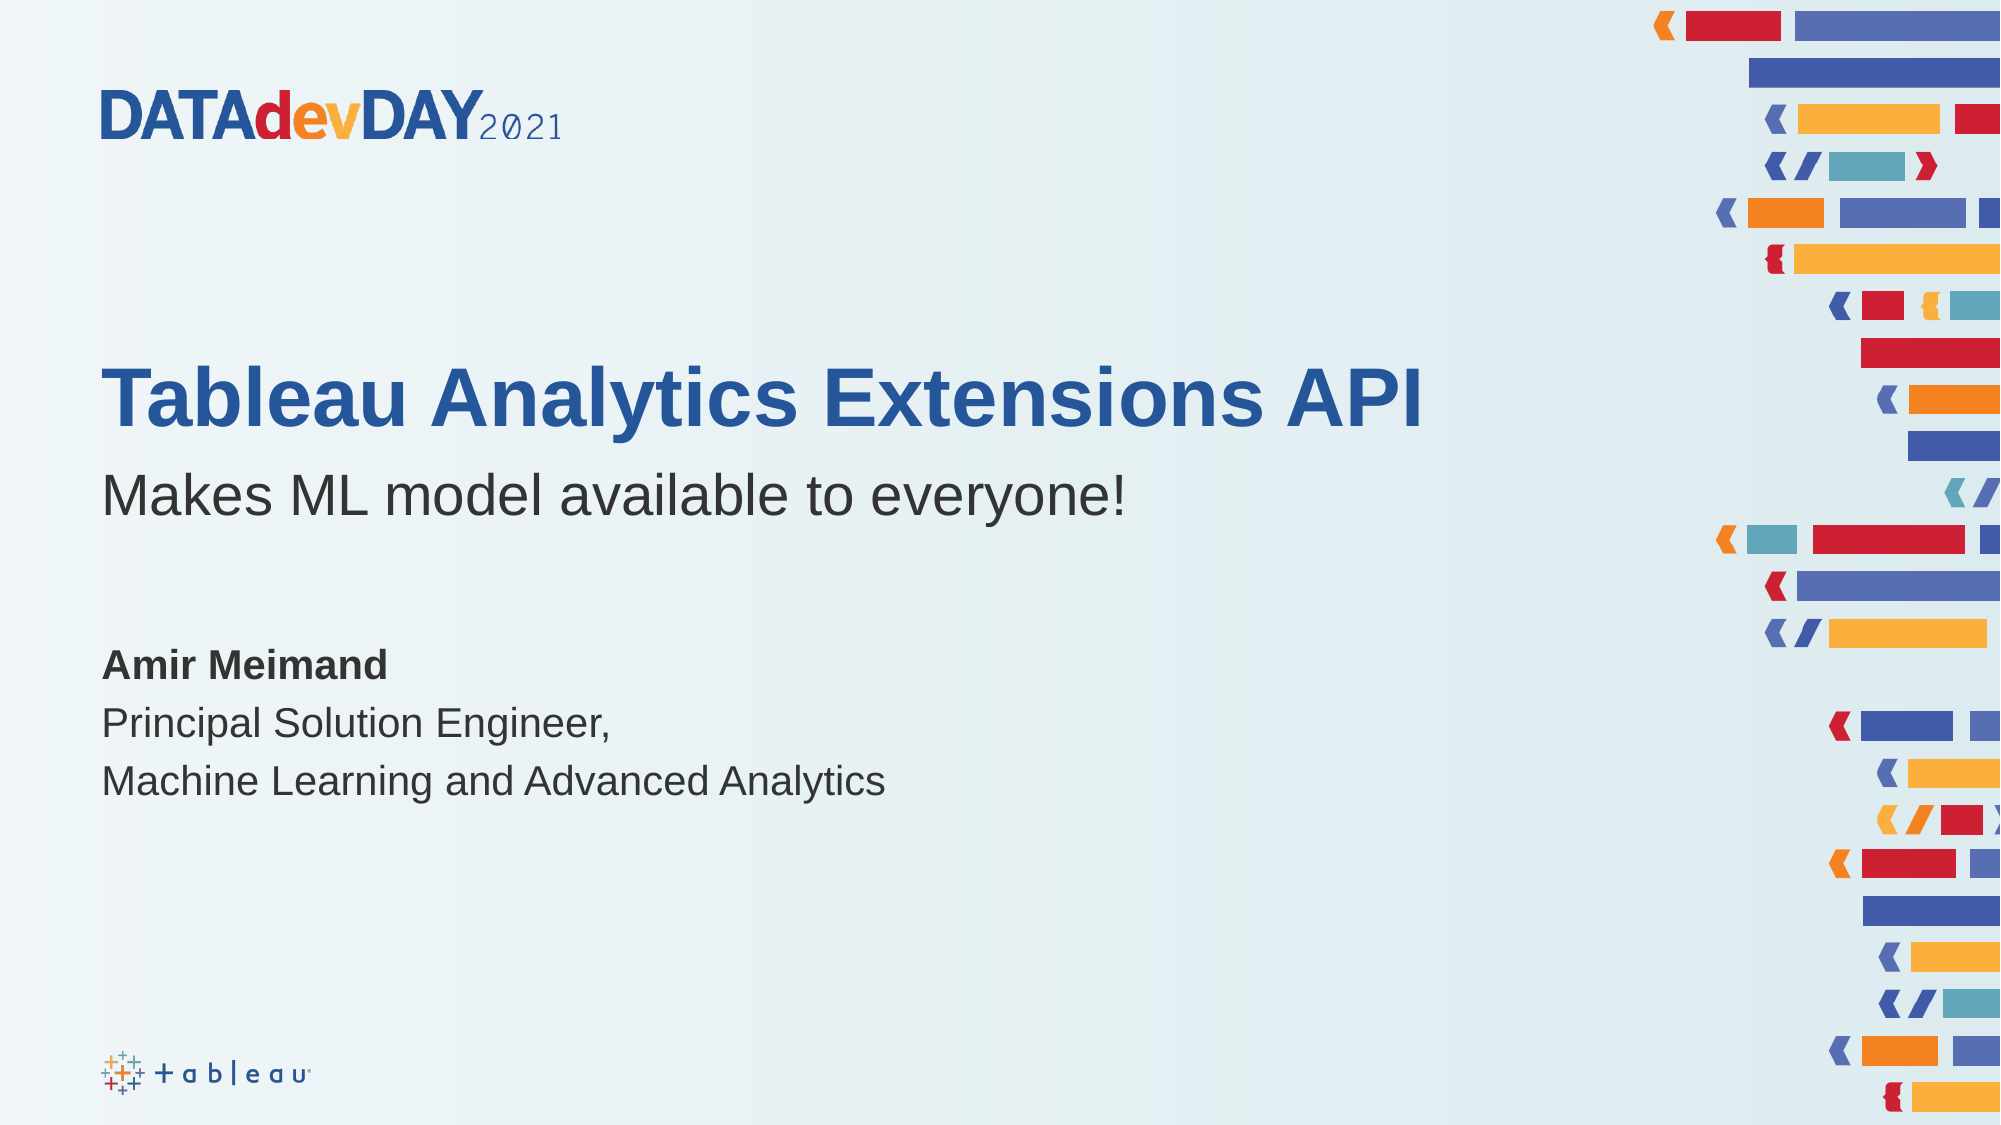

# Tableau Analytics Extensions API
Makes ML model available to everyone!
Amir Meimand
Principal Solution Engineer,
Machine Learning and Advanced Analytics